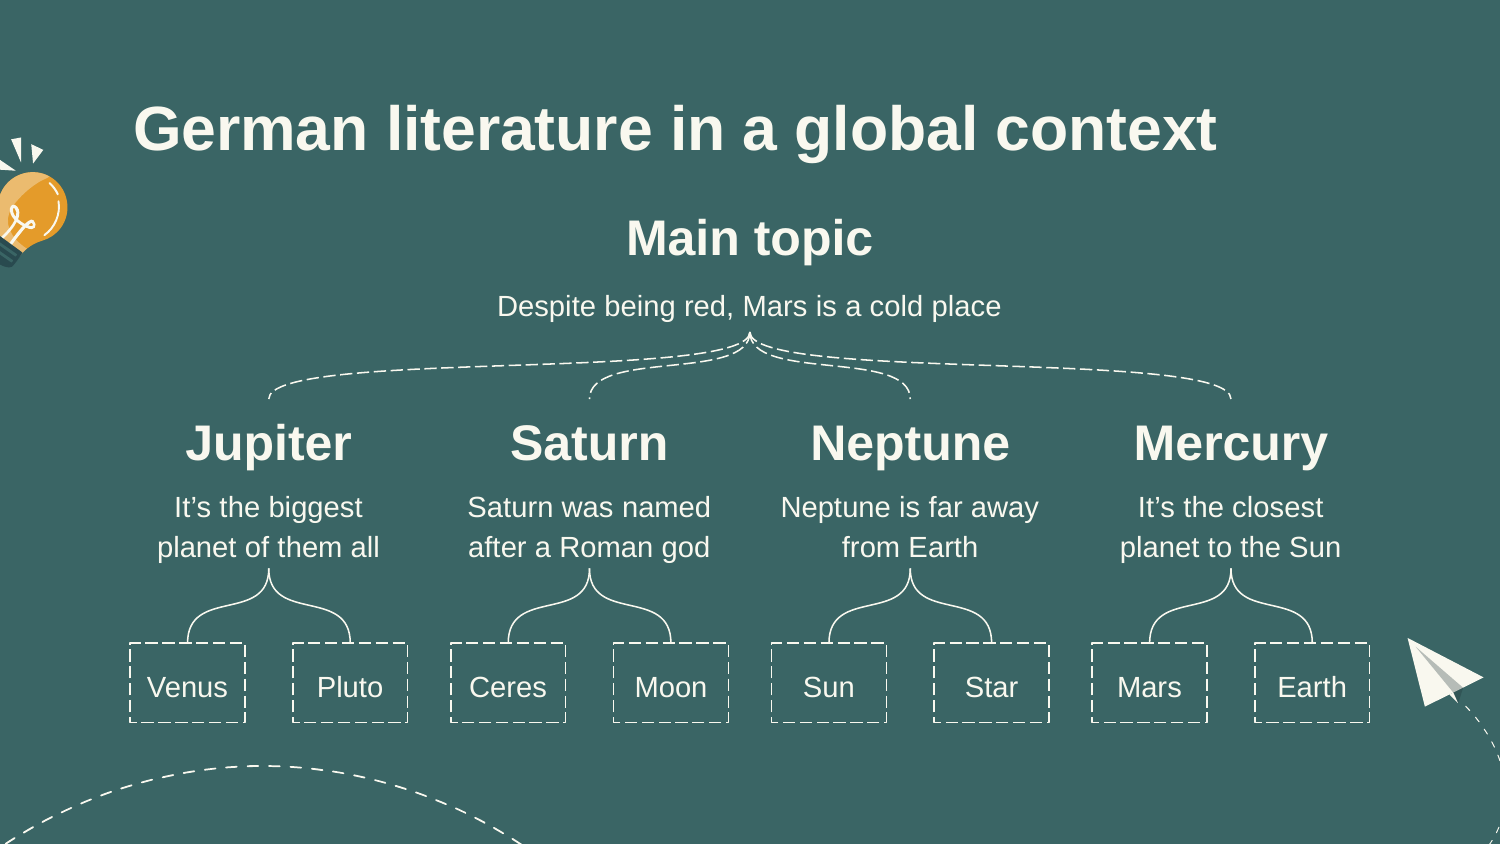

# German literature in a global context
Main topic
Despite being red, Mars is a cold place
Jupiter
Saturn
Neptune
Mercury
It’s the biggest planet of them all
Saturn was named after a Roman god
Neptune is far away from Earth
It’s the closest planet to the Sun
Venus
Pluto
Ceres
Moon
Sun
Star
Mars
Earth